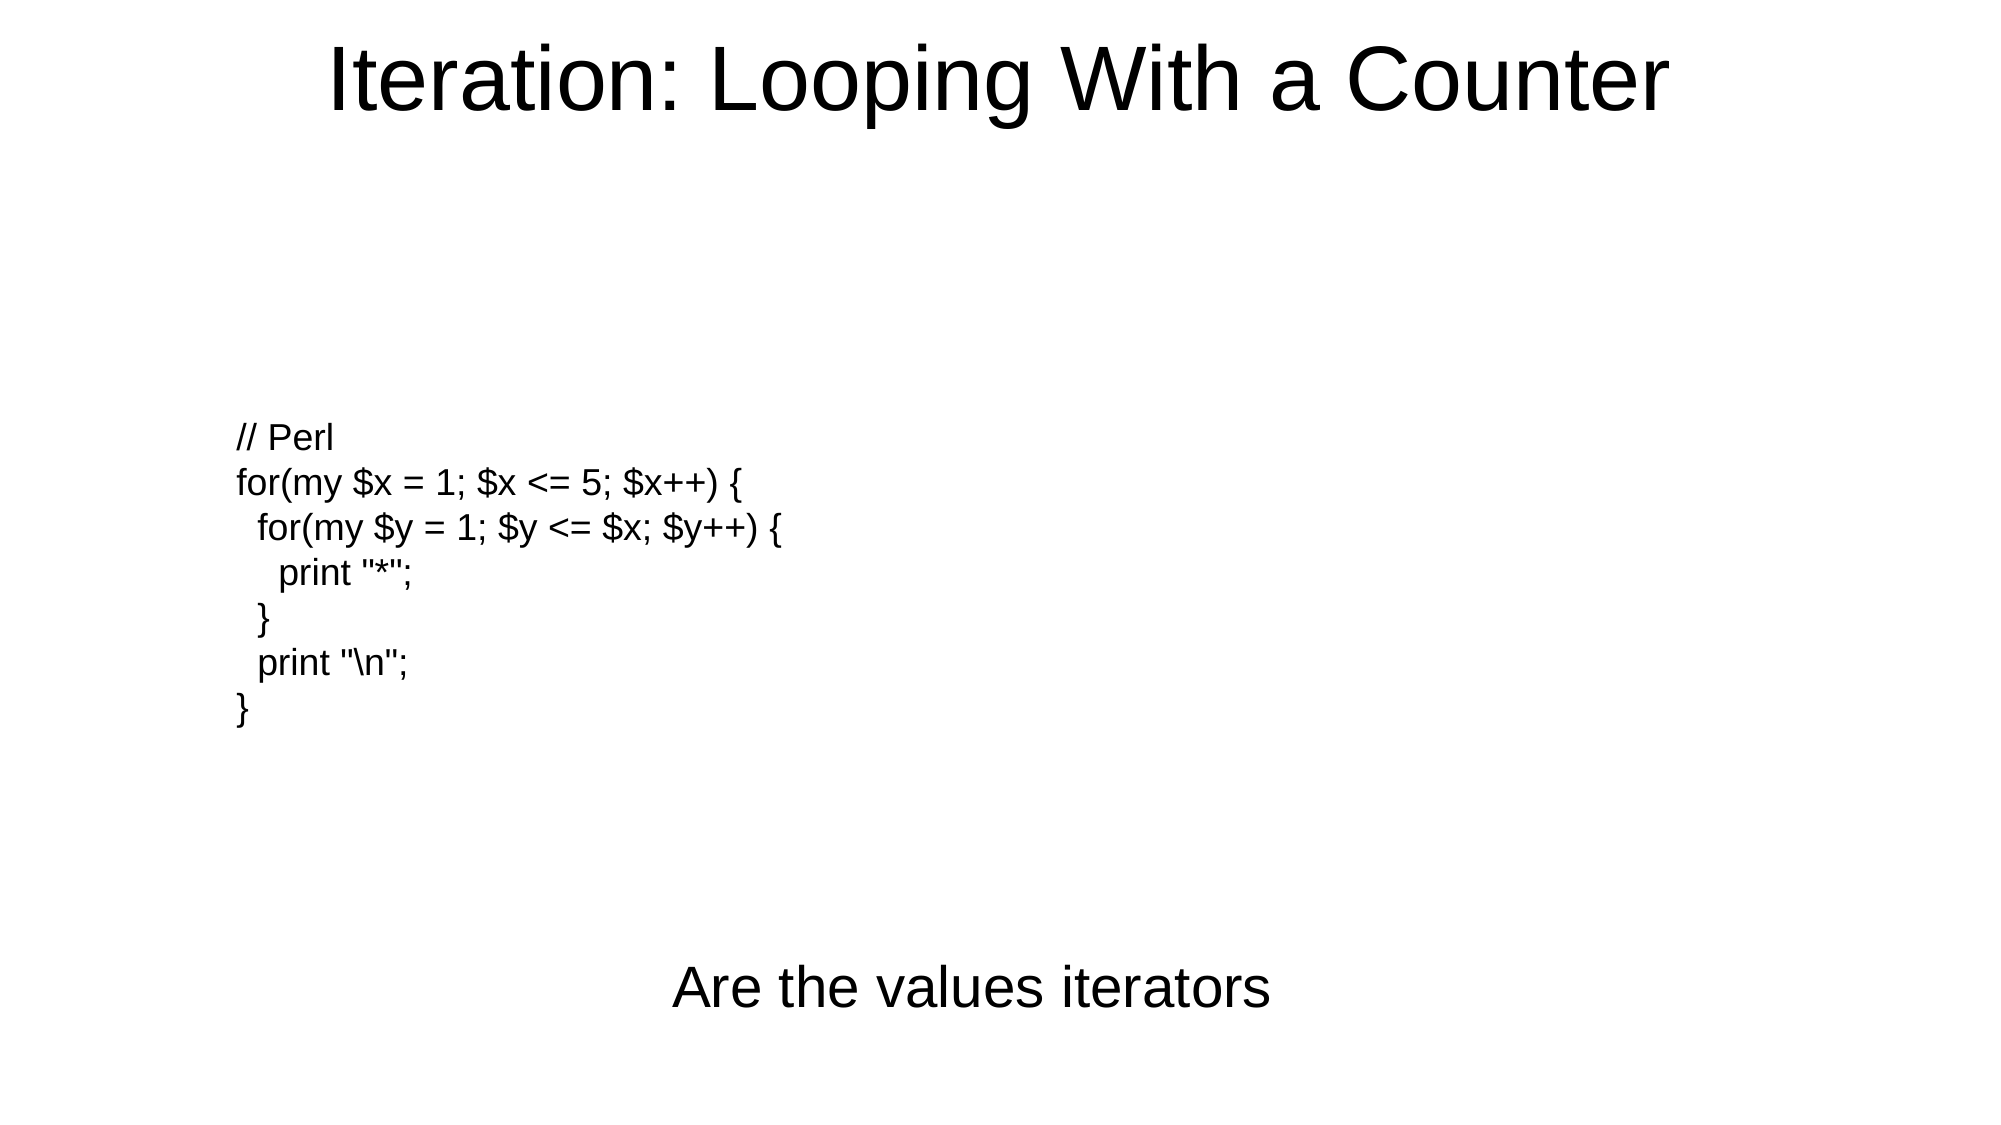

def foo(n):
 while n != 1:
  print(n)
  if n % 2 == 0:
    n //= 2
  else:
    n = 3*n + 1
# Iteration: Looping With a Counter
// Perl
for(my $x = 1; $x <= 5; $x++) {
  for(my $y = 1; $y <= $x; $y++) {
    print "*";
  }
  print "\n";
}
for i in range(1,10):
  print(i)
Are the values iterators
for (int i=0;i<10;++i)
  cout << i << endl;
for (r=1; r != 0; r = rand())
  cout << r << endl;
list<int> items;
list<int>::iterator it;
...
for (it = items.begin();
     it != items.end();
     ++it)
  cout << *it << endl;
cin >> n;
while (n != 1) {
  if (n % 2 == 0) n = n / 2;
             else n = 3*n + 1;
}
list<int> items;
...
for (int item: items)
  cout << items << endl;
int secret_num = rand();
do {
  cin >> guess;
} while (guess != secret_num);
i = 0;
while (i < 10) {
  // code that impacts condition
}